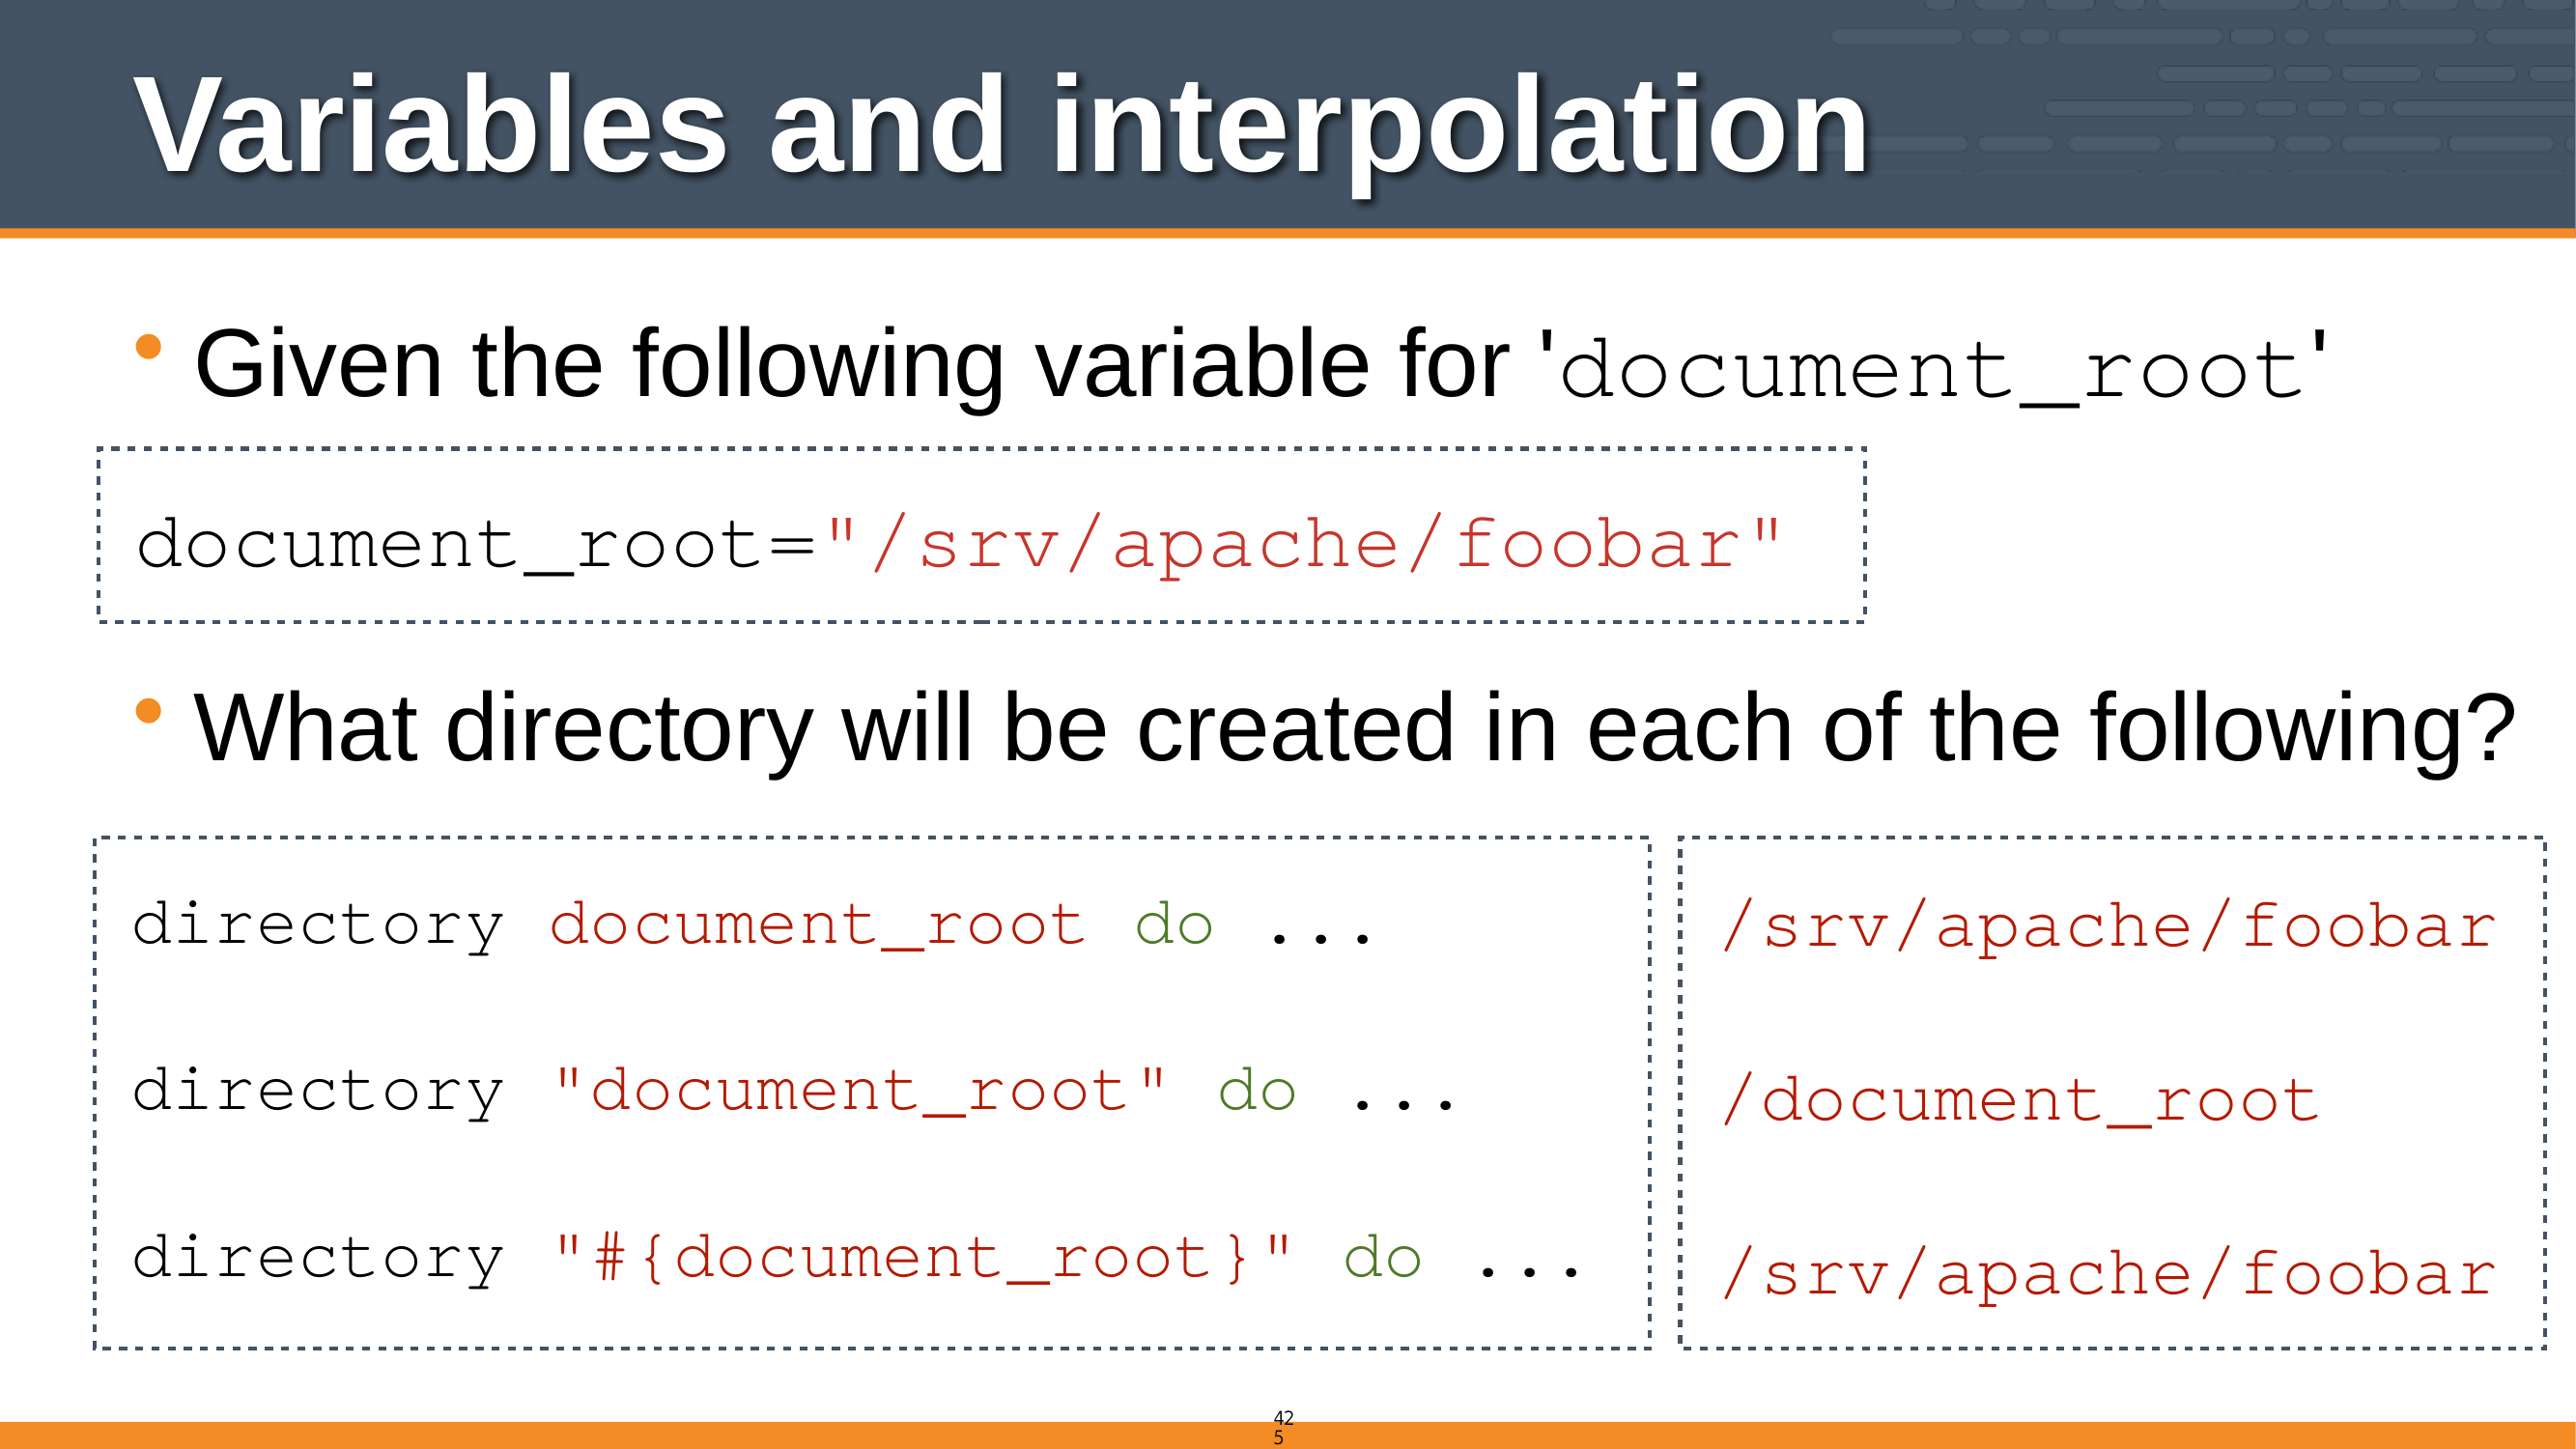

# Variables and interpolation
Given the following variable for 'document_root'
document_root="/srv/apache/foobar"
What directory will be created in each of the following?
directory document_root do ...

directory "document_root" do ...

directory "#{document_root}" do ...

/srv/apache/foobar

/document_root

/srv/apache/foobar

425